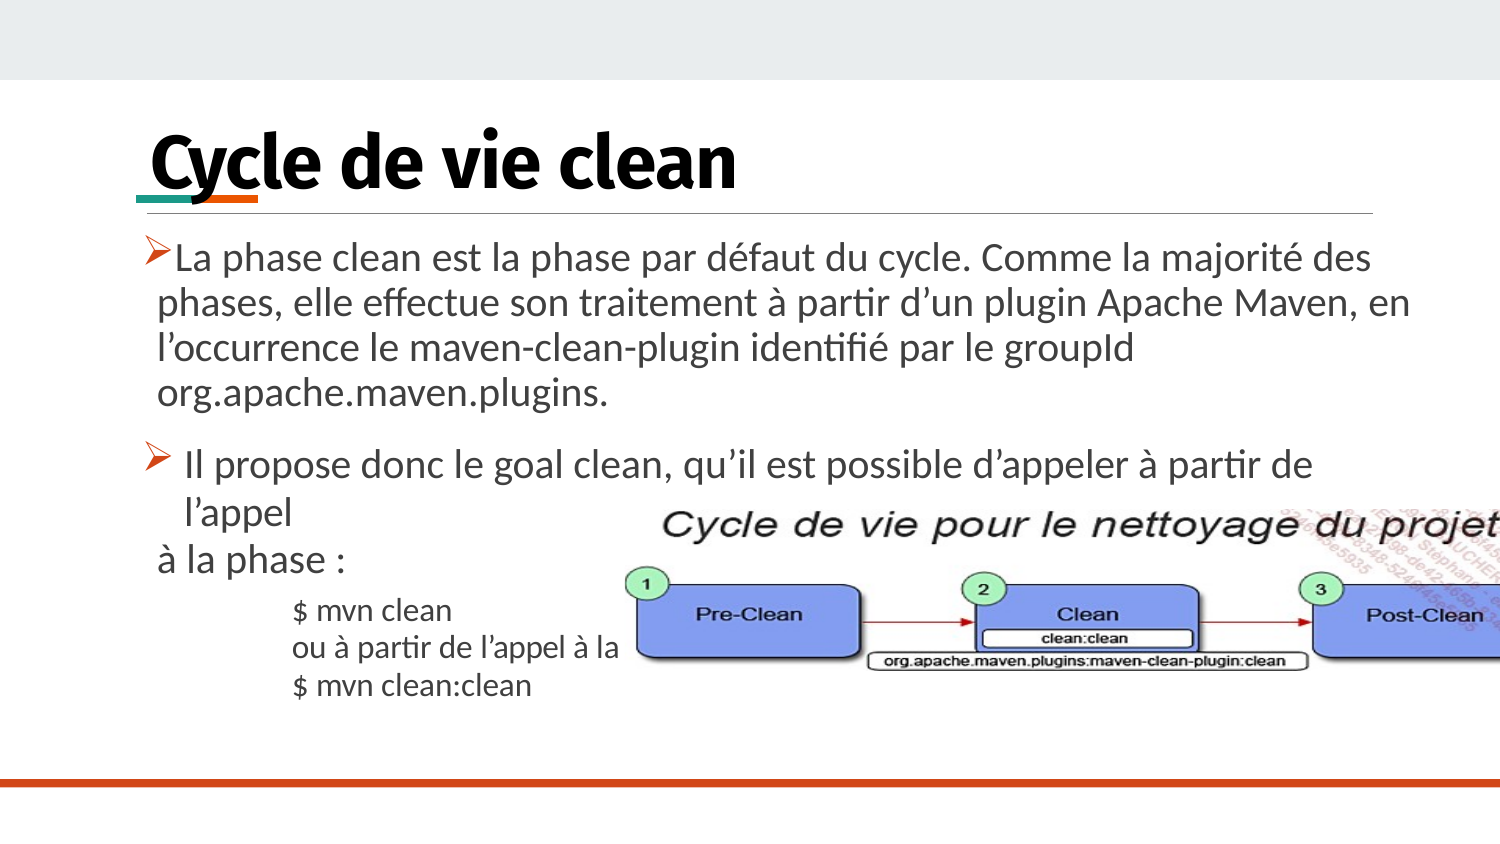

Cycle de vie clean

# Cycle de vie pour le nettoyage  du projet
La phase clean est la phase par défaut du cycle. Comme la majorité des  phases, elle effectue son traitement à partir d’un plugin Apache Maven, en  l’occurrence le maven-clean-plugin identifié par le groupId  org.apache.maven.plugins.
Il propose donc le goal clean, qu’il est possible d’appeler à partir de l’appel
à la phase :
$ mvn clean
ou à partir de l’appel à la cible via le raccourci d’identification du plugin :
$ mvn clean:clean

260